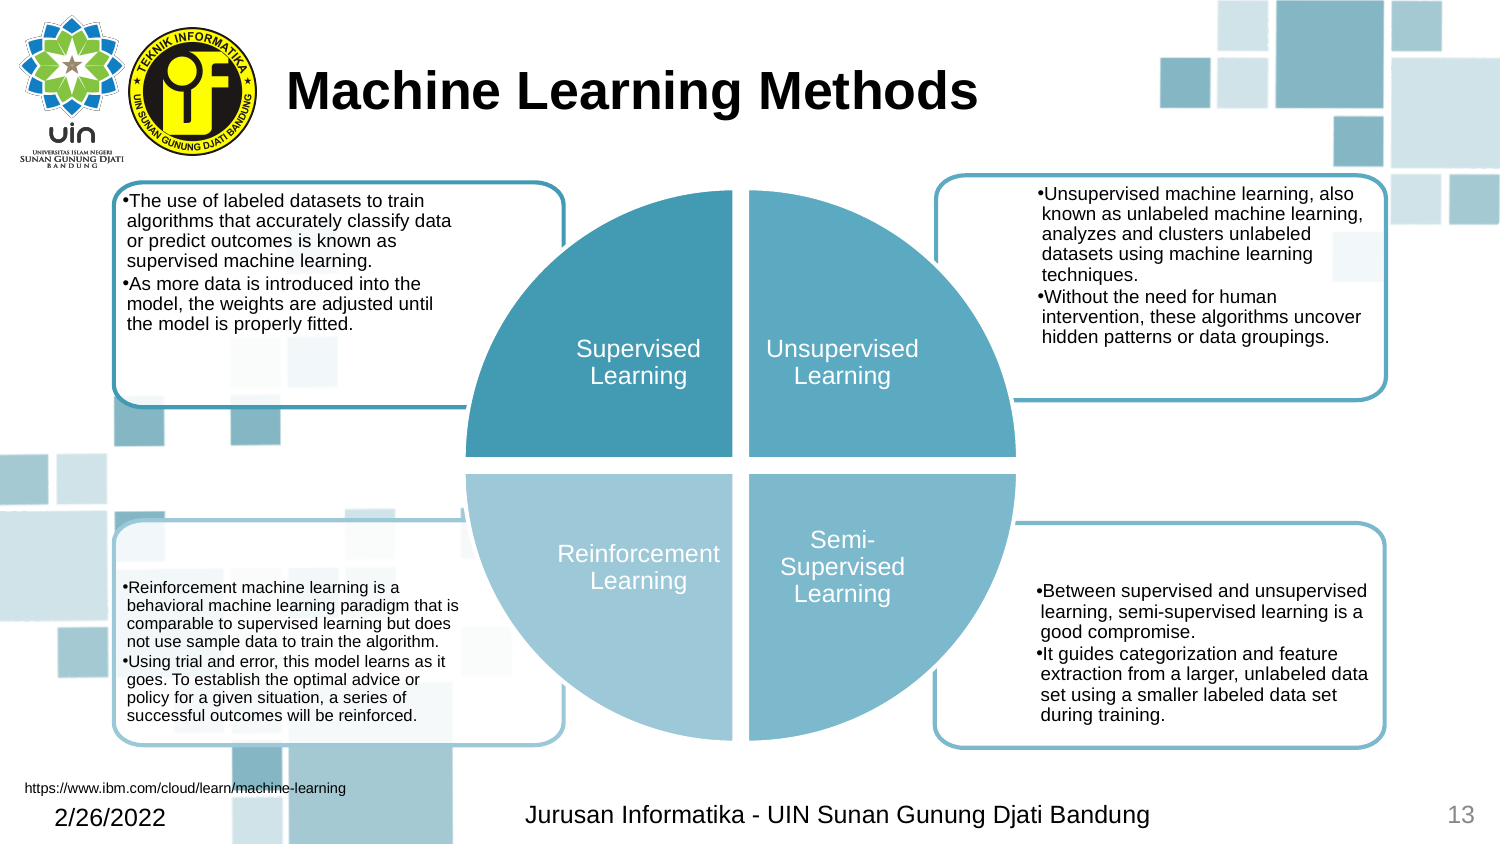

# Machine Learning Methods
Unsupervised machine learning, also known as unlabeled machine learning, analyzes and clusters unlabeled datasets using machine learning techniques.
Without the need for human intervention, these algorithms uncover hidden patterns or data groupings.
The use of labeled datasets to train algorithms that accurately classify data or predict outcomes is known as supervised machine learning.
As more data is introduced into the model, the weights are adjusted until the model is properly fitted.
Supervised Learning
Unsupervised Learning
Semi-Supervised Learning
Reinforcement Learning
Reinforcement machine learning is a behavioral machine learning paradigm that is comparable to supervised learning but does not use sample data to train the algorithm.
Using trial and error, this model learns as it goes. To establish the optimal advice or policy for a given situation, a series of successful outcomes will be reinforced.
Between supervised and unsupervised learning, semi-supervised learning is a good compromise.
It guides categorization and feature extraction from a larger, unlabeled data set using a smaller labeled data set during training.
https://www.ibm.com/cloud/learn/machine-learning
13
2/26/2022
Jurusan Informatika - UIN Sunan Gunung Djati Bandung